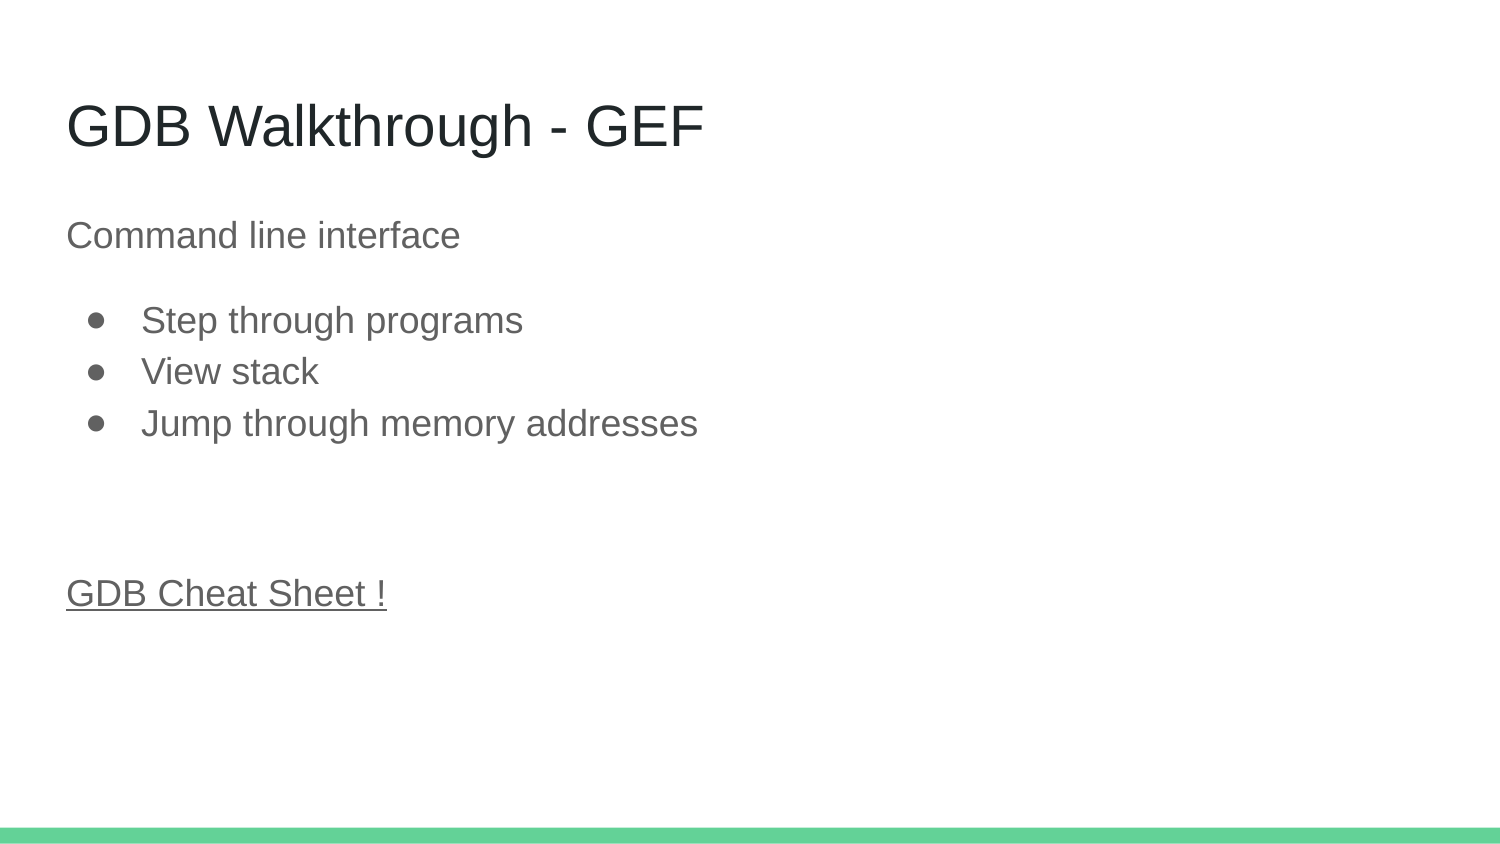

# GDB Walkthrough - GEF
Command line interface
Step through programs
View stack
Jump through memory addresses

GDB Cheat Sheet !